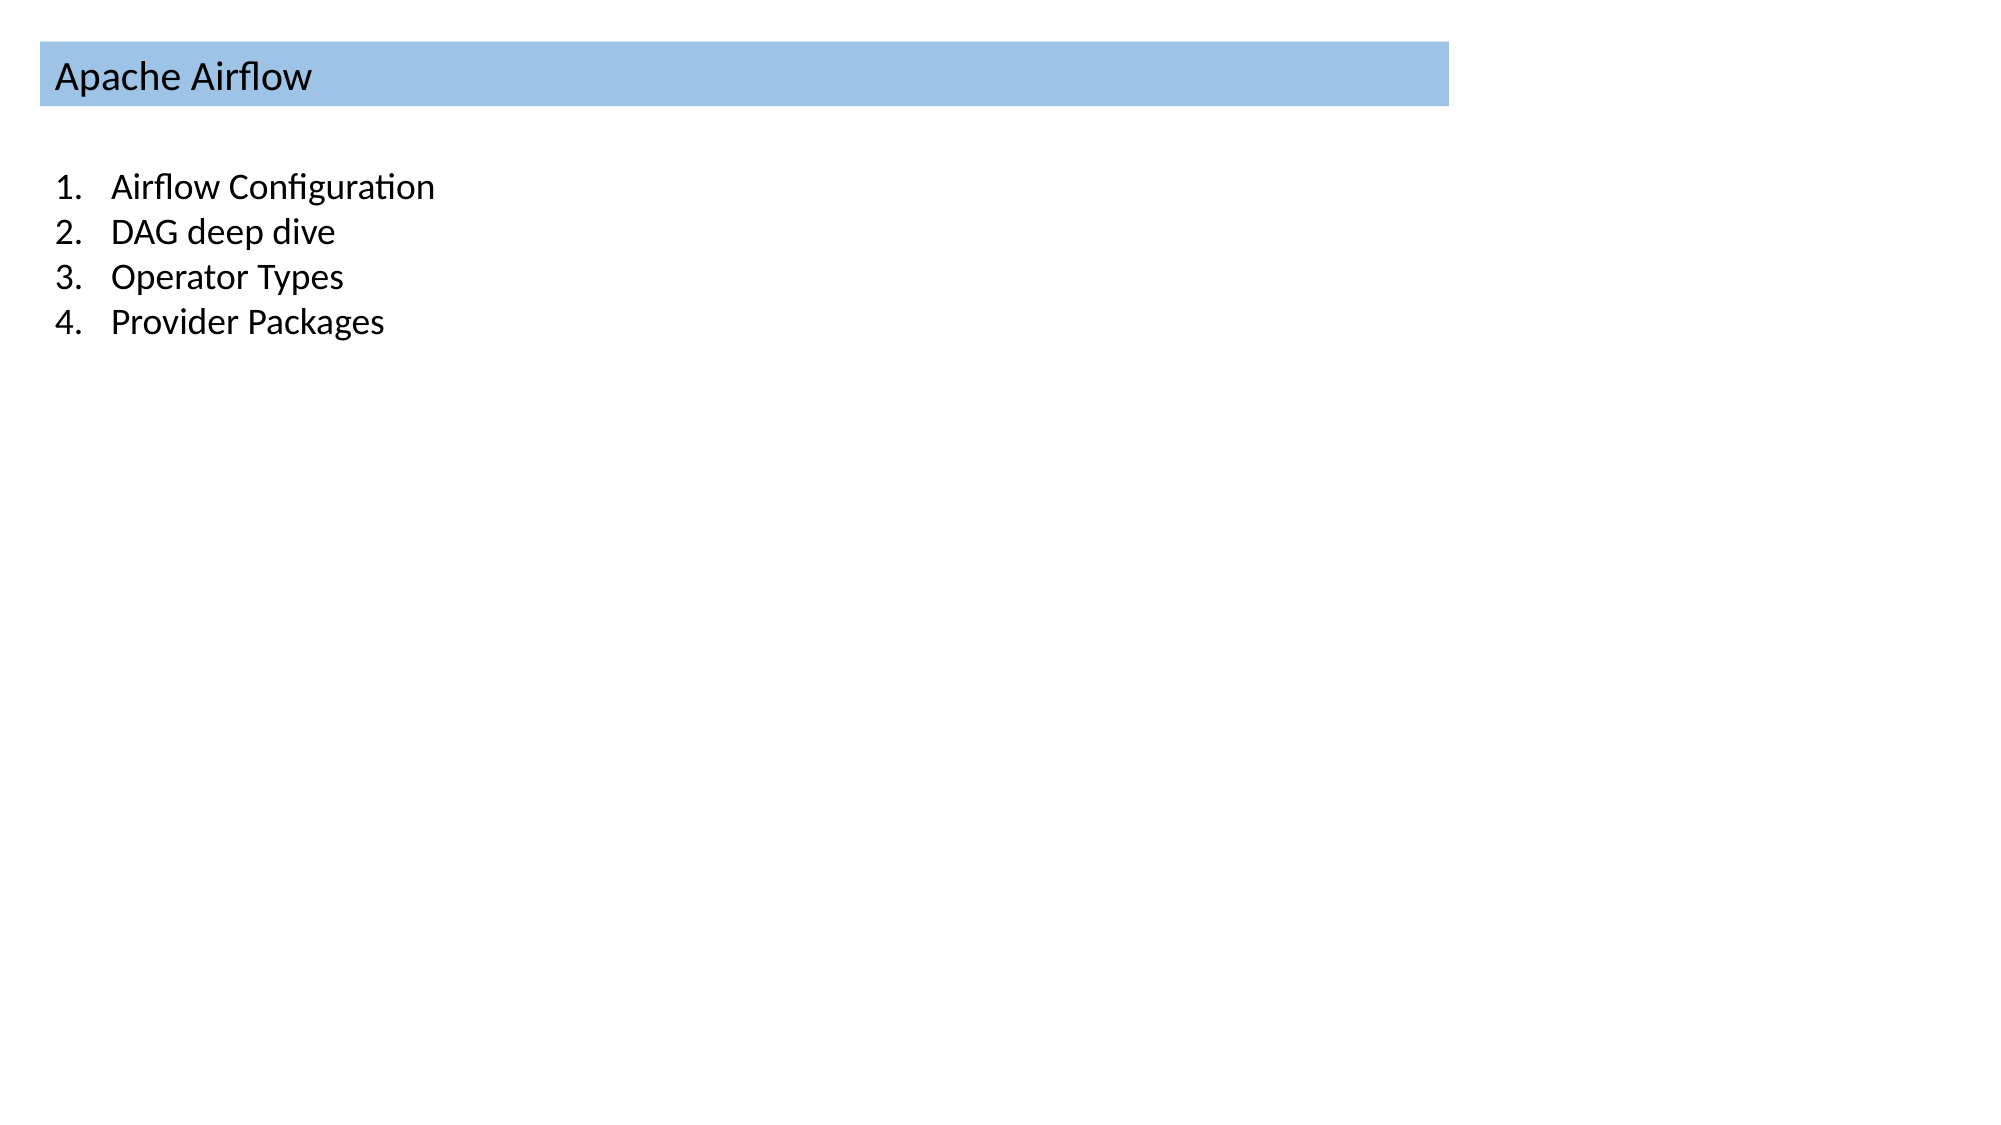

Apache Airflow
Airflow Configuration
DAG deep dive
Operator Types
Provider Packages